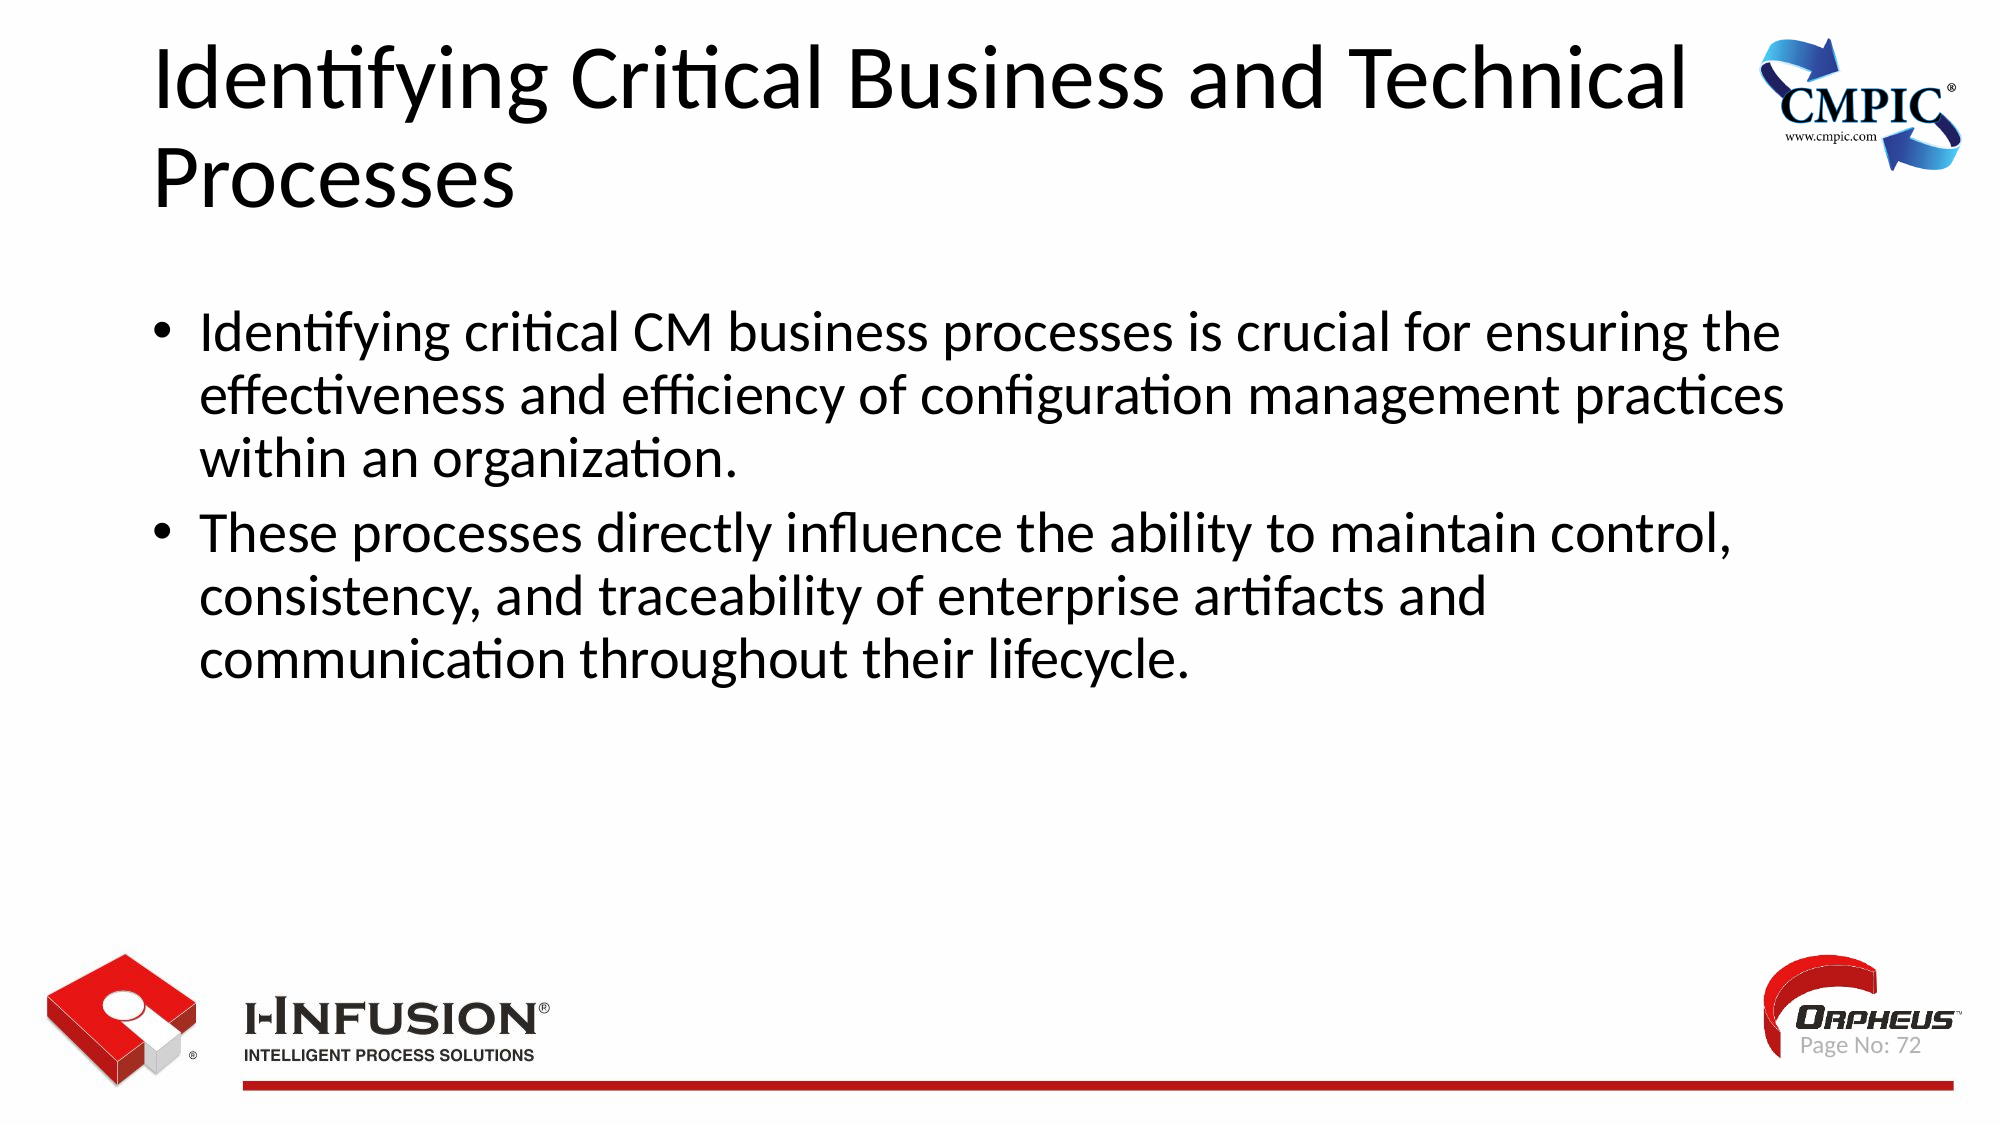

Identifying Critical Business and Technical Processes
Identifying critical CM business processes is crucial for ensuring the effectiveness and efficiency of configuration management practices within an organization.
These processes directly influence the ability to maintain control, consistency, and traceability of enterprise artifacts and communication throughout their lifecycle.
 Page No: 72